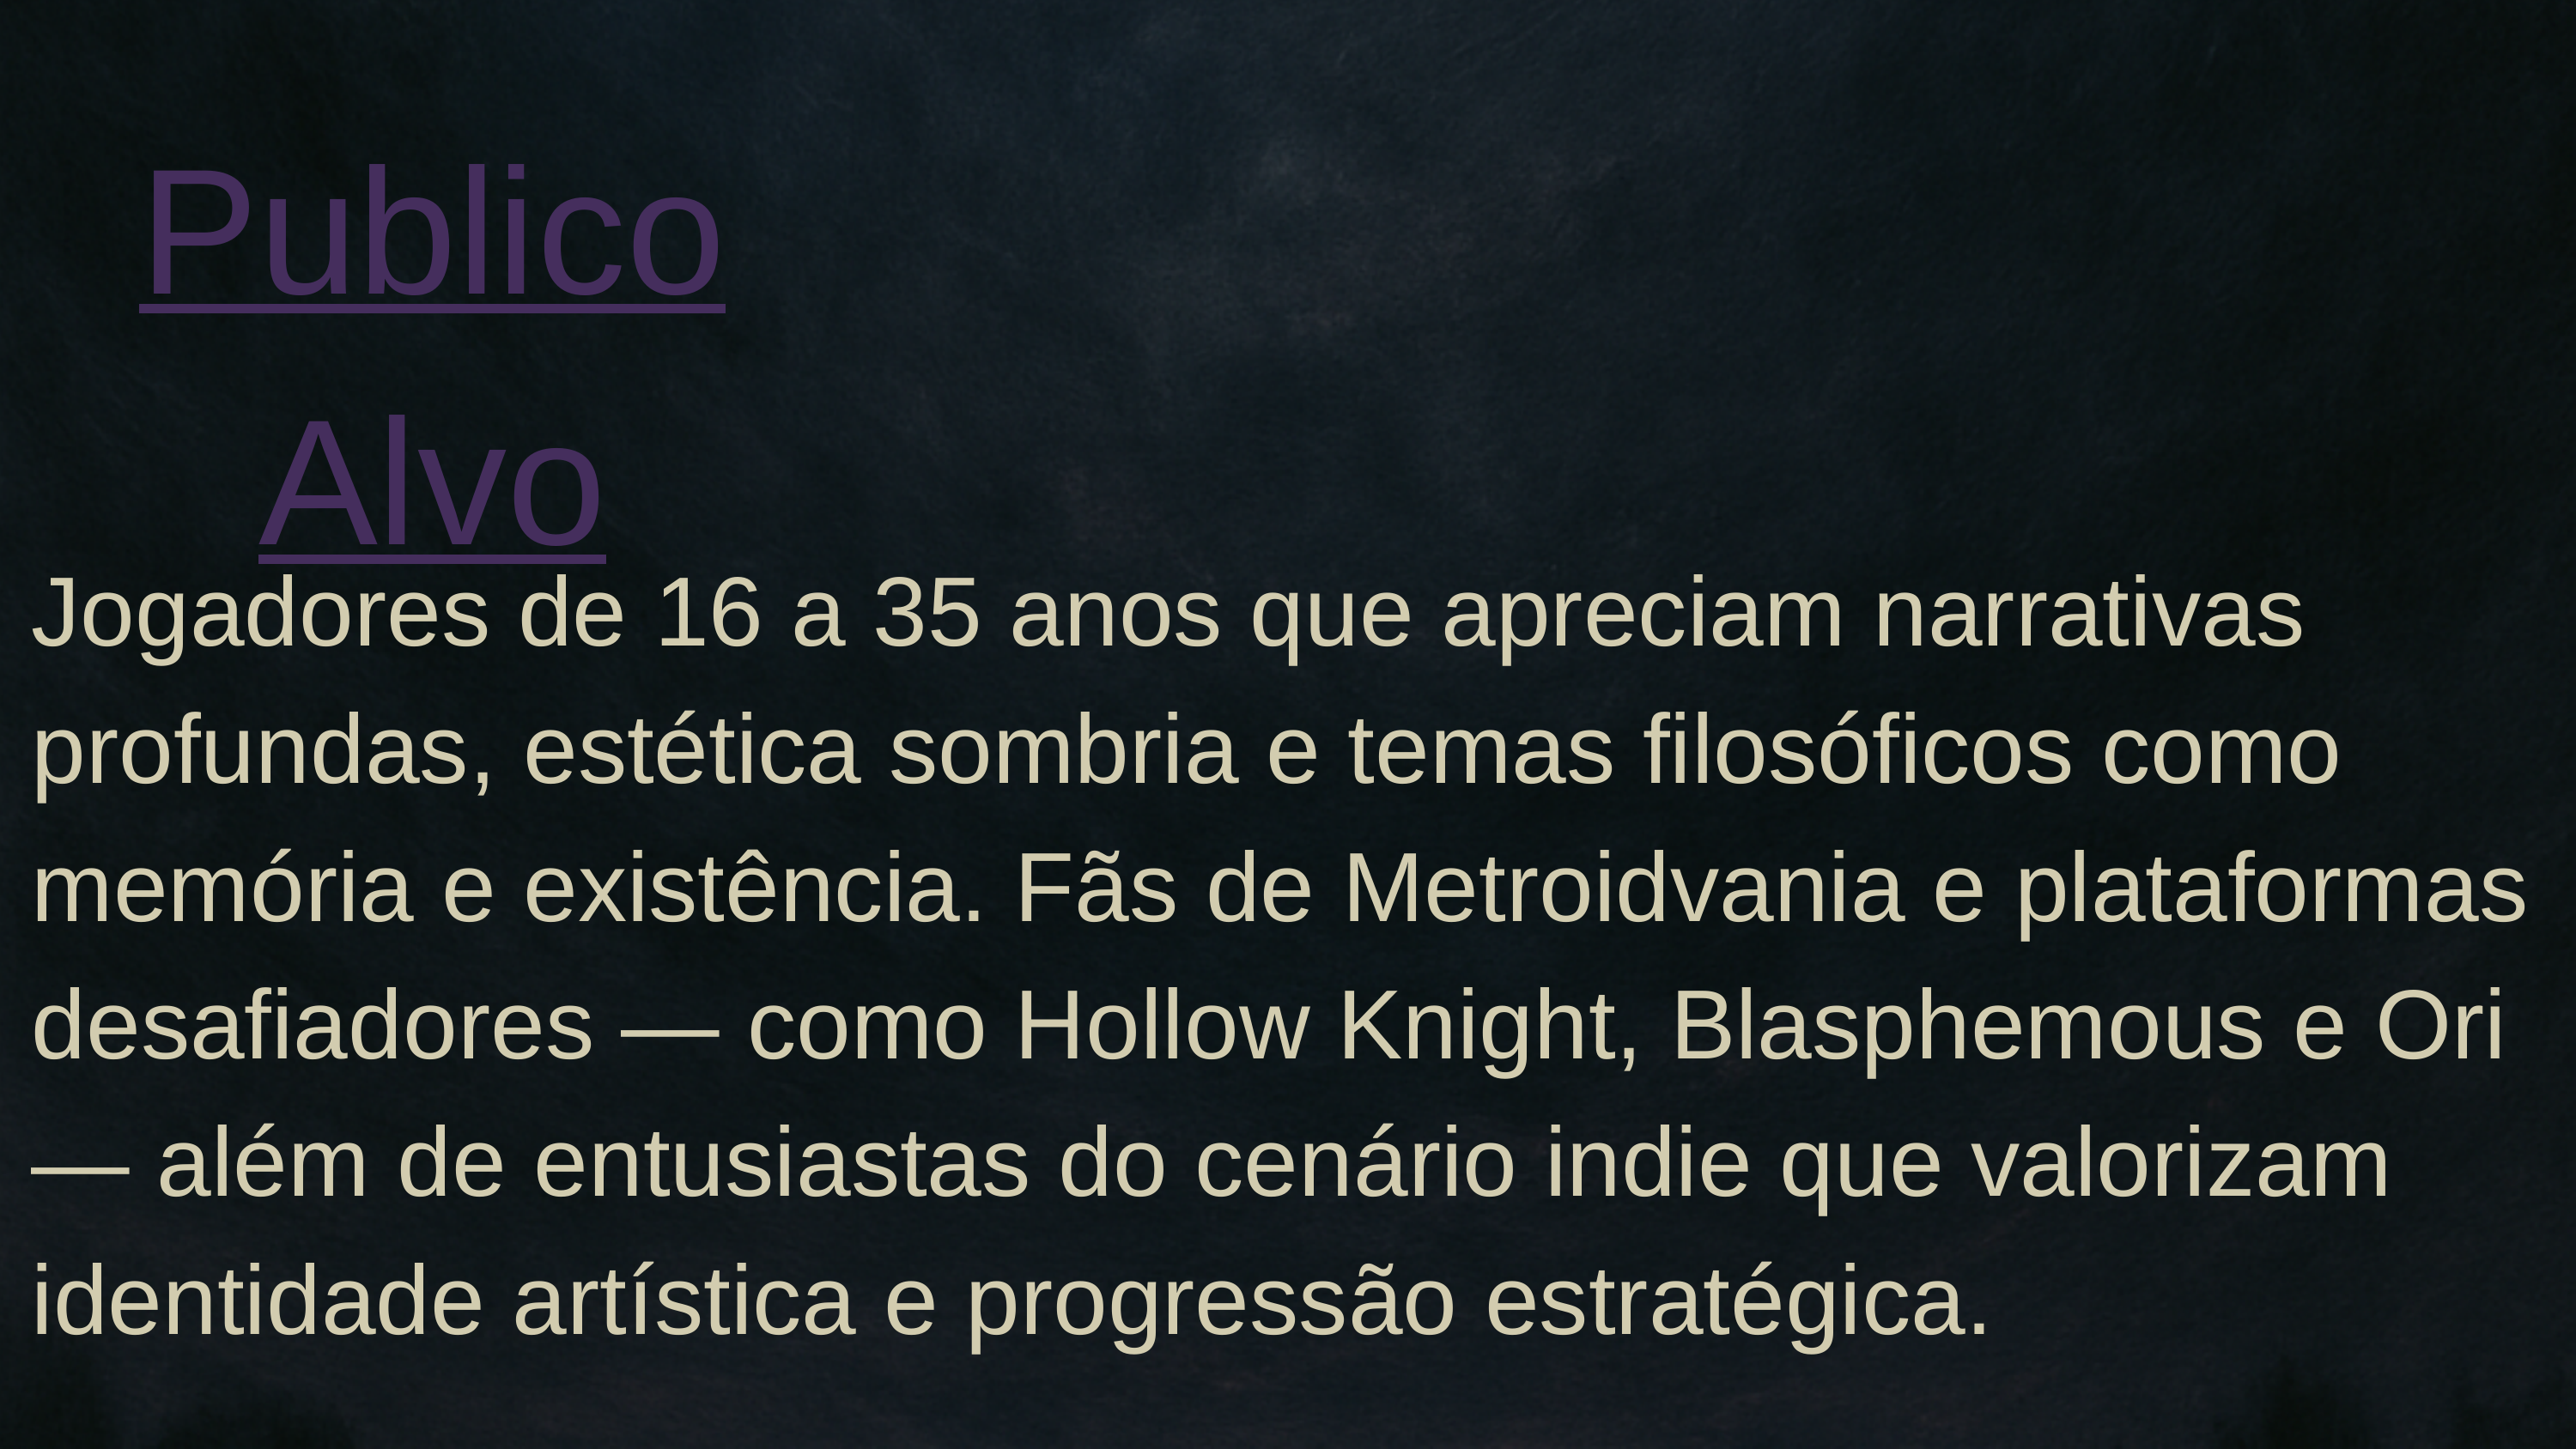

Publico Alvo
Jogadores de 16 a 35 anos que apreciam narrativas profundas, estética sombria e temas filosóficos como memória e existência. Fãs de Metroidvania e plataformas desafiadores — como Hollow Knight, Blasphemous e Ori — além de entusiastas do cenário indie que valorizam identidade artística e progressão estratégica.